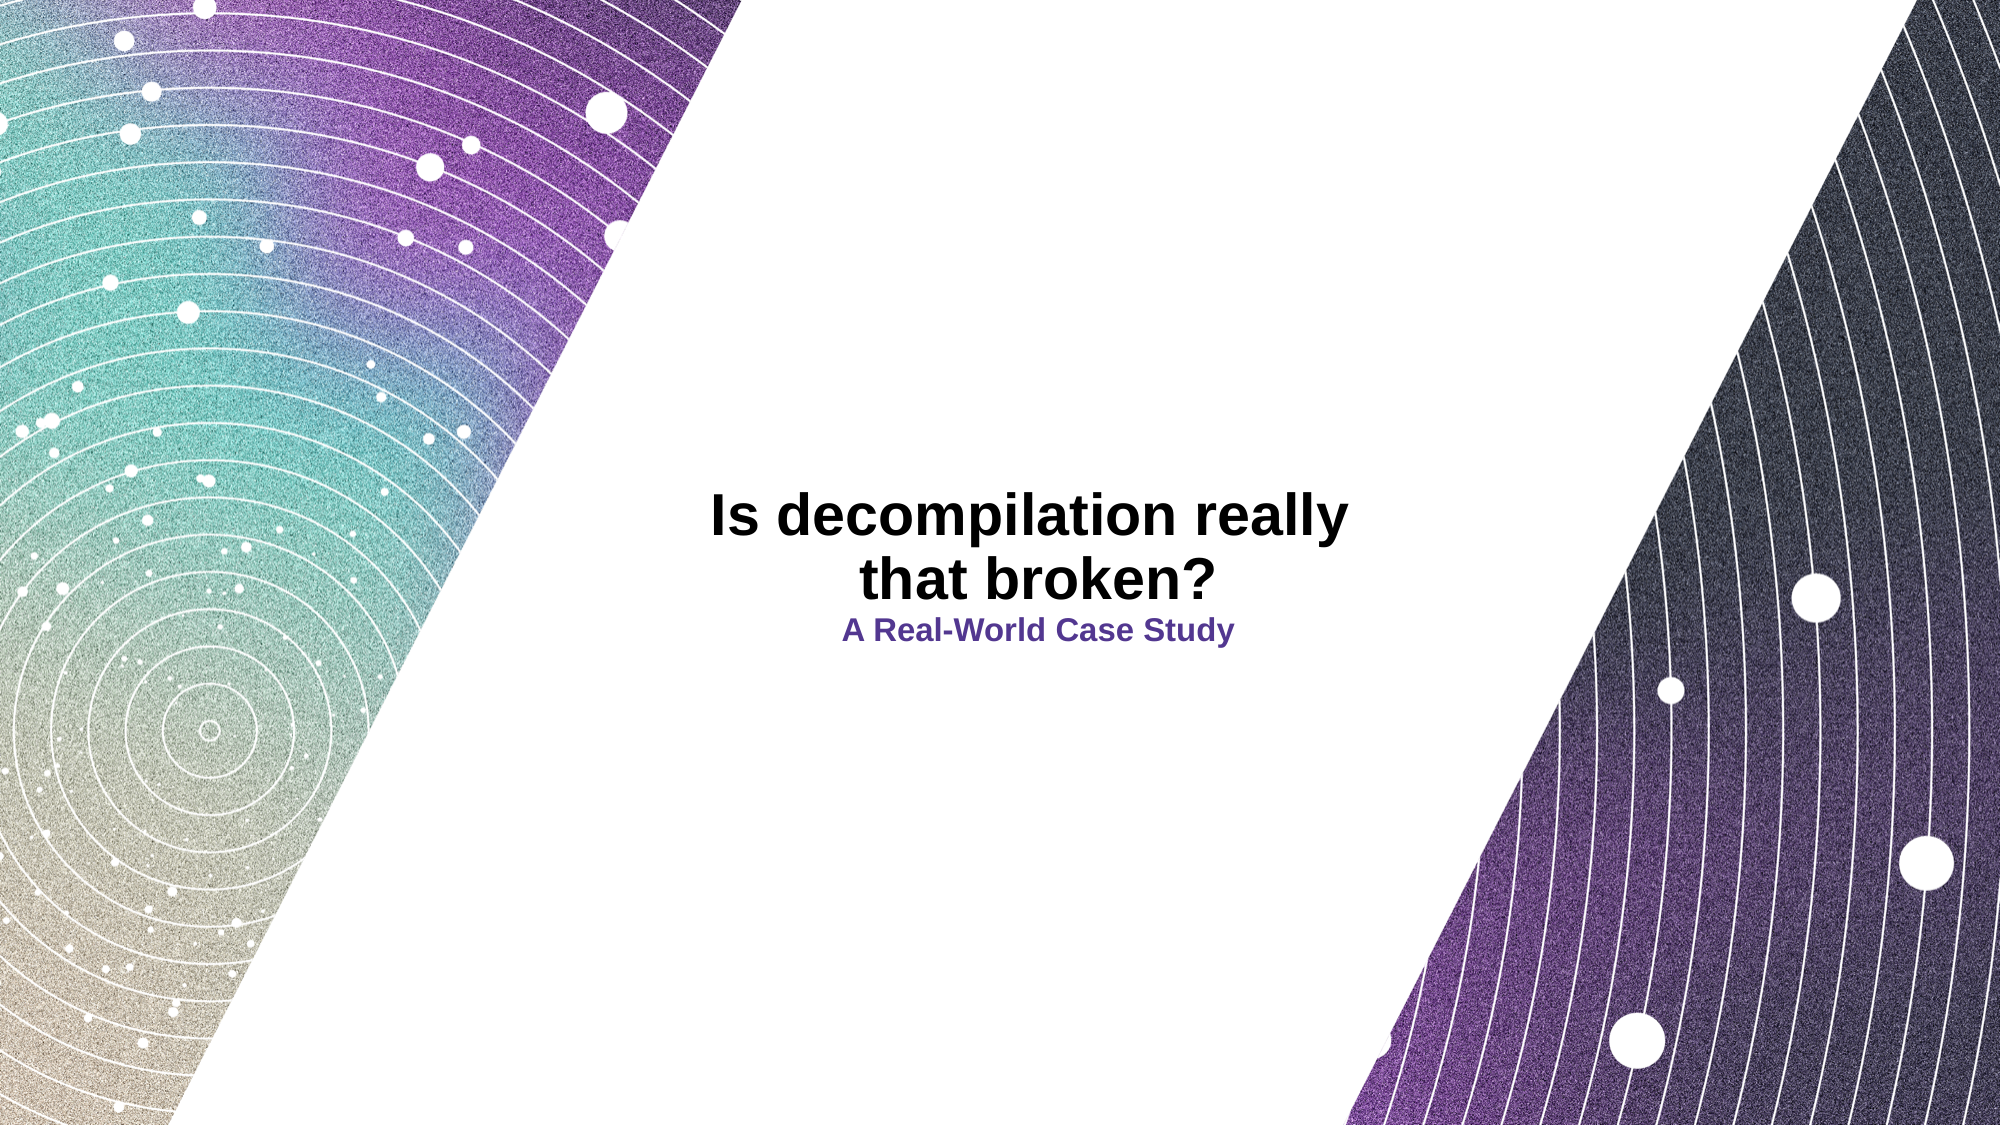

# Is decompilation really that broken? A Real-World Case Study